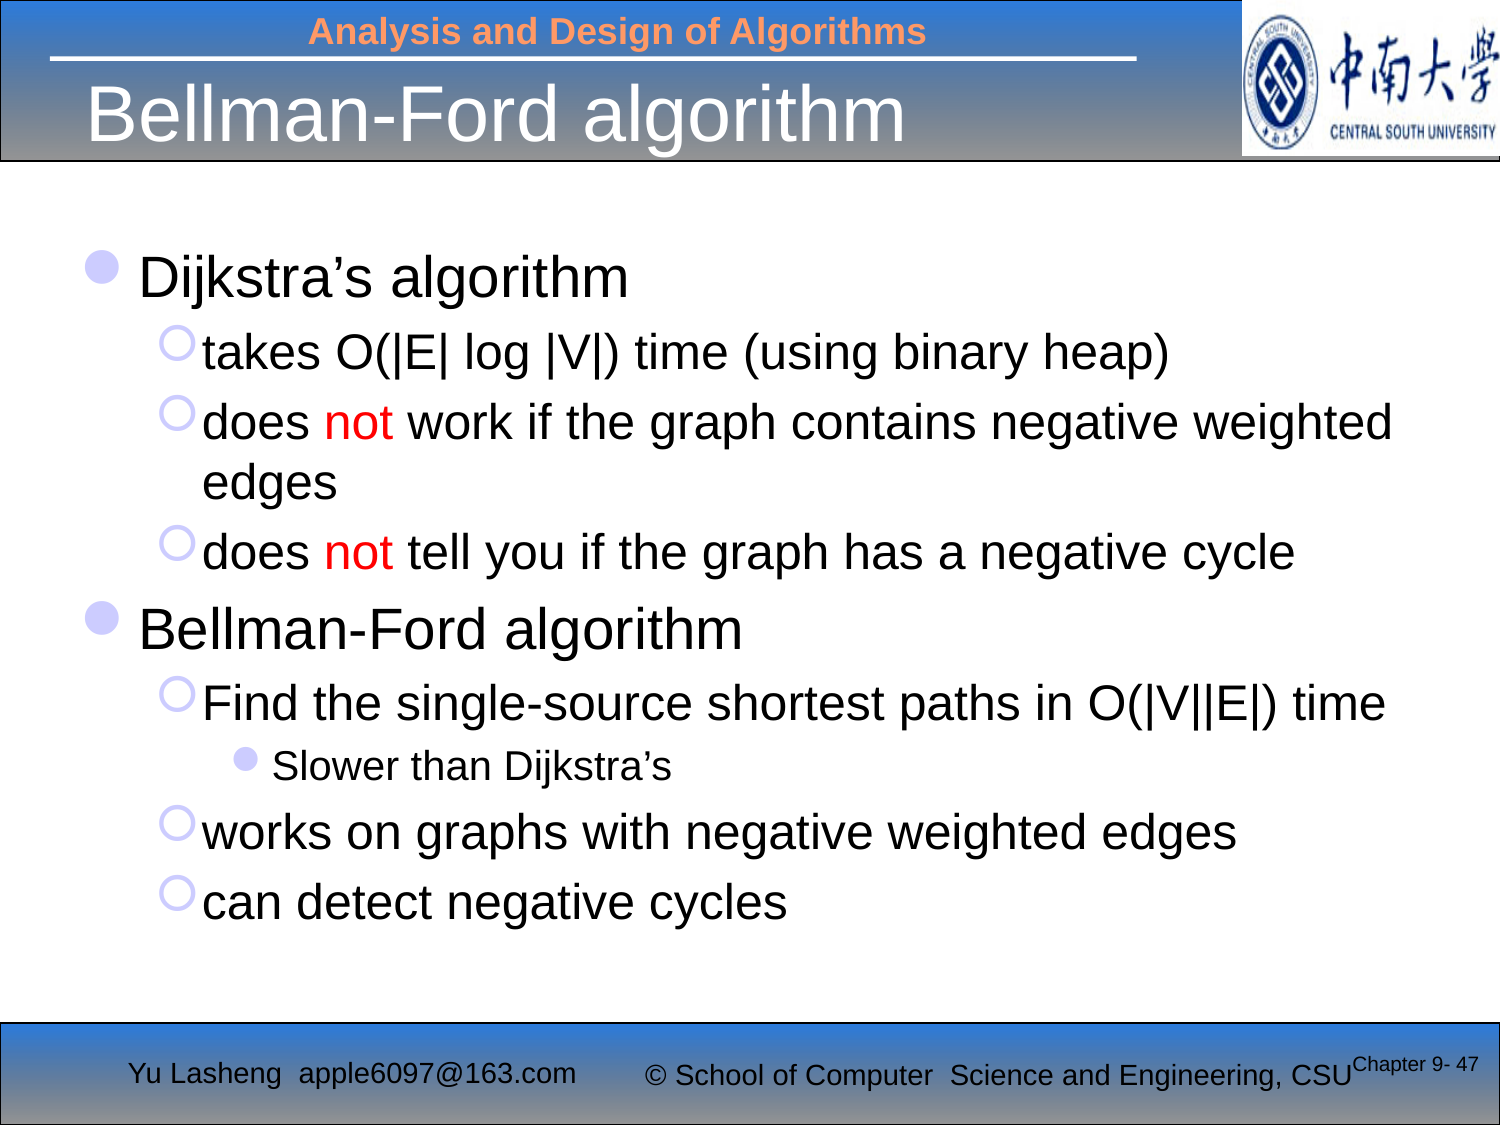

# Bellman-Ford algorithm
Dijkstra’s algorithm
takes O(|E| log |V|) time (using binary heap)
does not work if the graph contains negative weighted edges
does not tell you if the graph has a negative cycle
Bellman-Ford algorithm
Find the single-source shortest paths in O(|V||E|) time
Slower than Dijkstra’s
works on graphs with negative weighted edges
can detect negative cycles
Chapter 9- 47